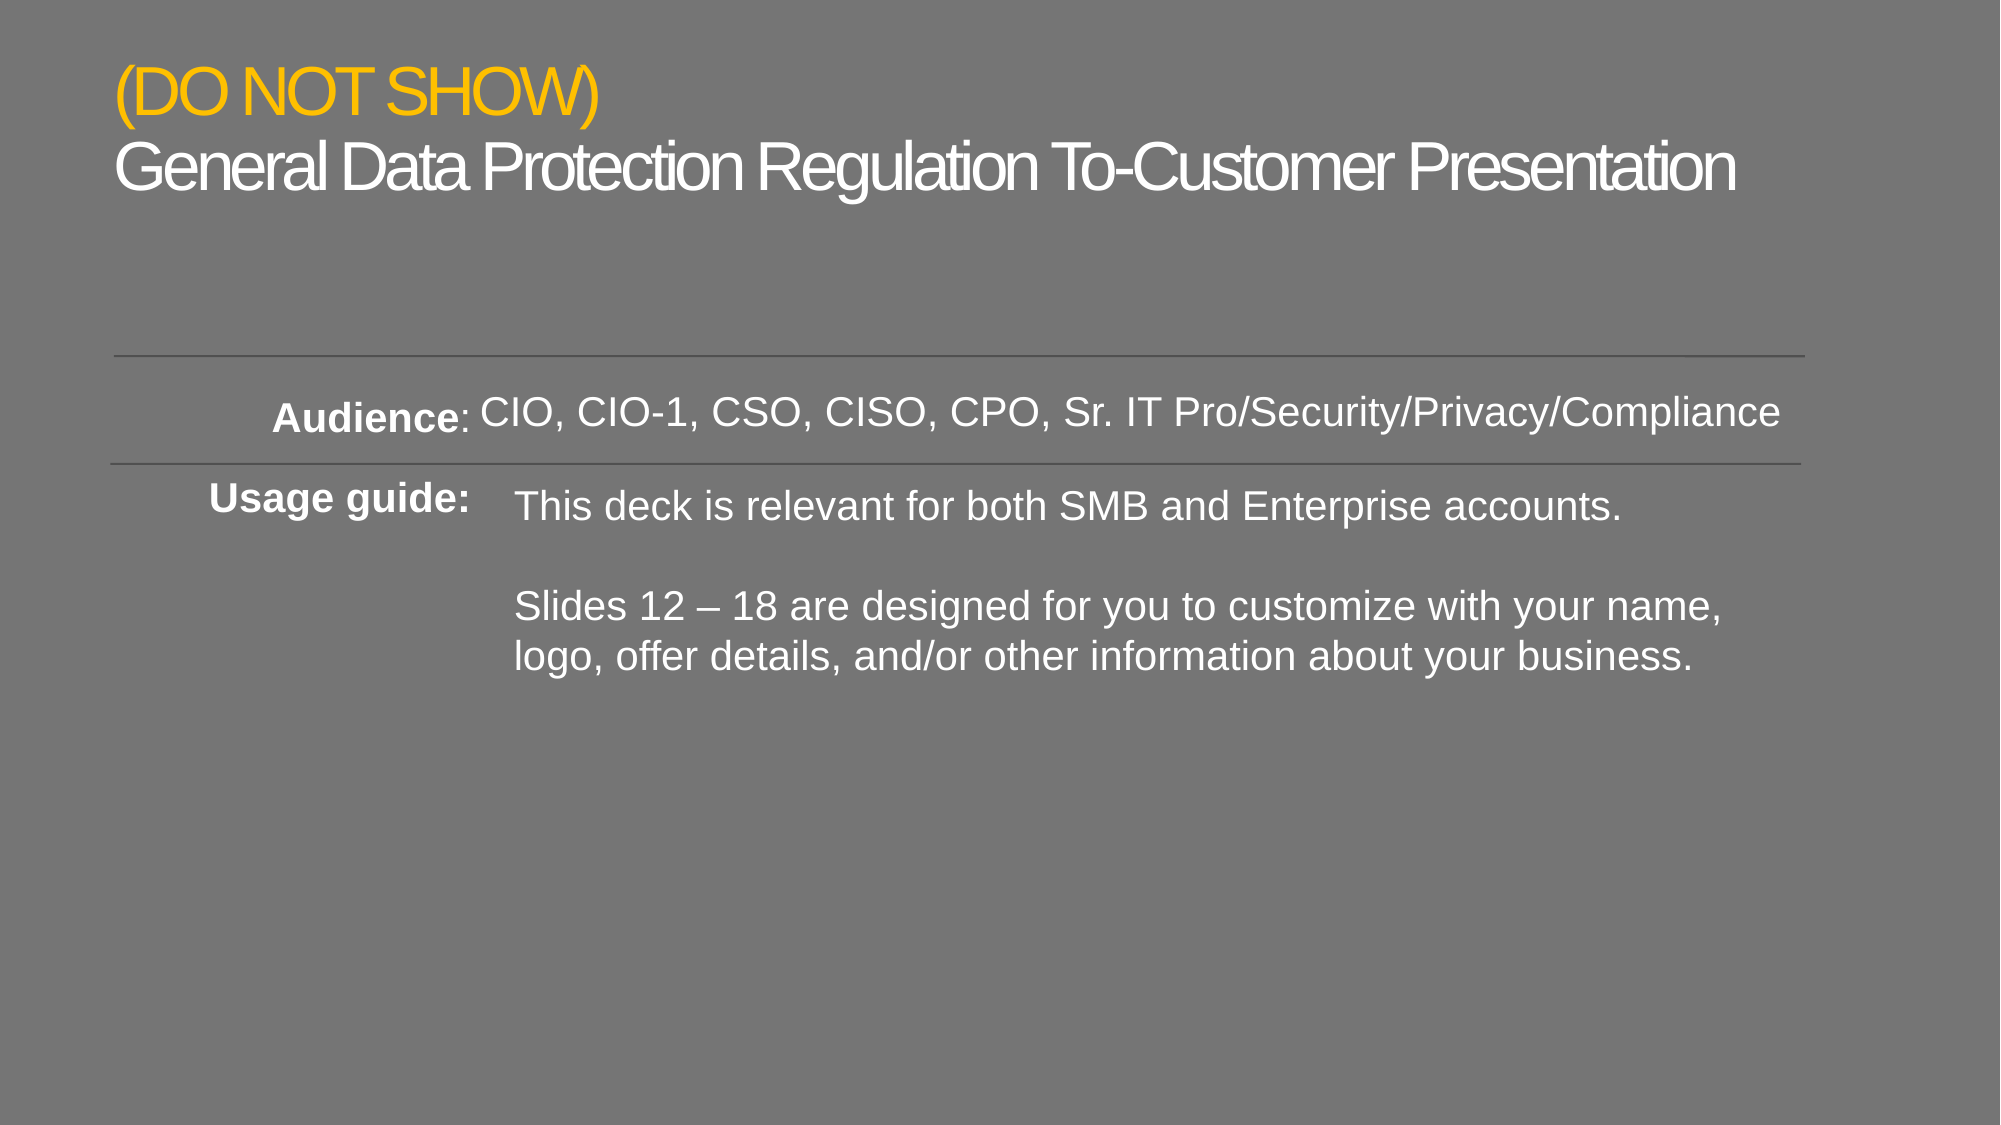

(DO NOT SHOW)
General Data Protection Regulation To-Customer Presentation

CIO, CIO-1, CSO, CISO, CPO, Sr. IT Pro/Security/Privacy/Compliance

Audience:

Usage guide:
This deck is relevant for both SMB and Enterprise accounts.

Slides 12 – 18 are designed for you to customize with your name, logo, offer details, and/or other information about your business.